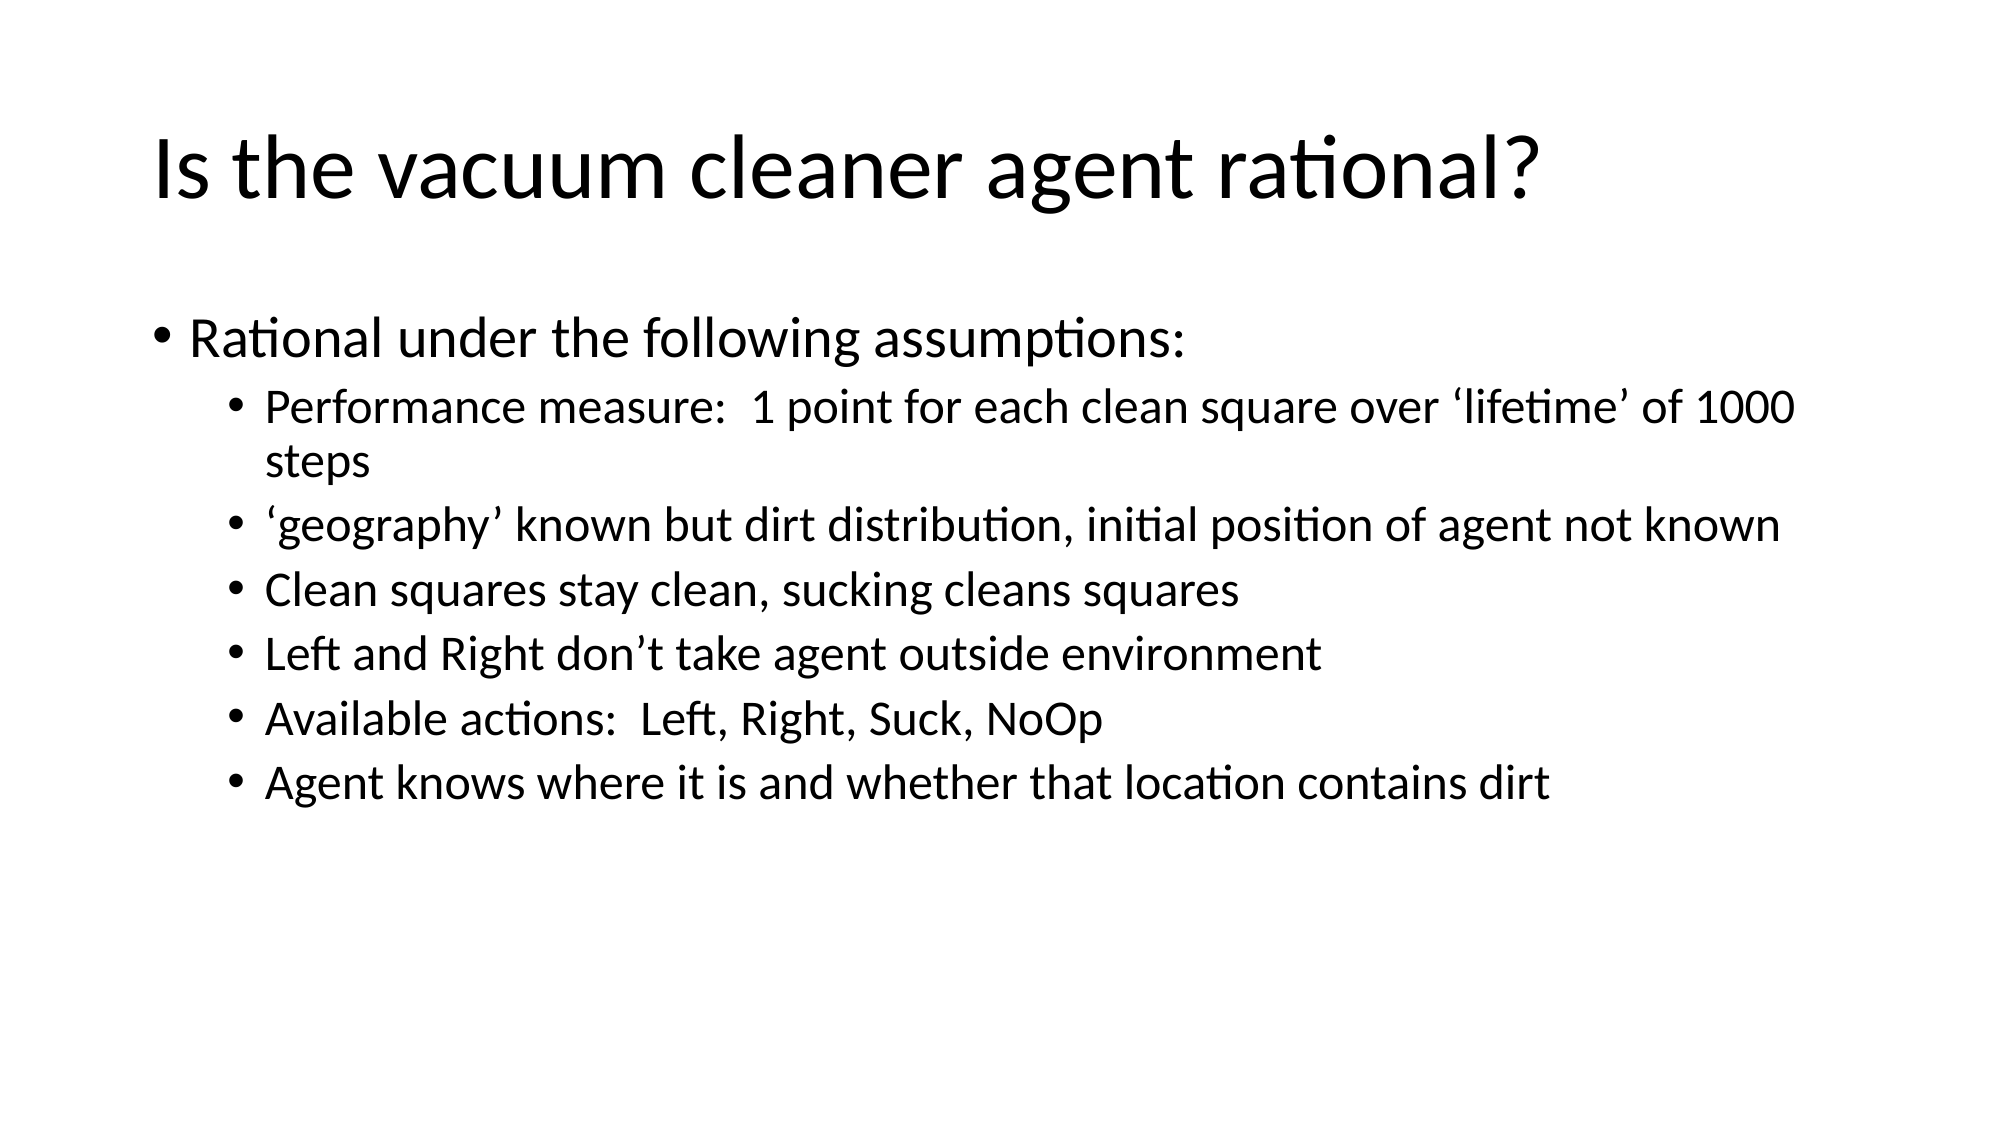

# Is the vacuum cleaner agent rational?
Rational under the following assumptions:
Performance measure:  1 point for each clean square over ‘lifetime’ of 1000 steps
‘geography’ known but dirt distribution, initial position of agent not known
Clean squares stay clean, sucking cleans squares
Left and Right don’t take agent outside environment
Available actions:  Left, Right, Suck, NoOp
Agent knows where it is and whether that location contains dirt